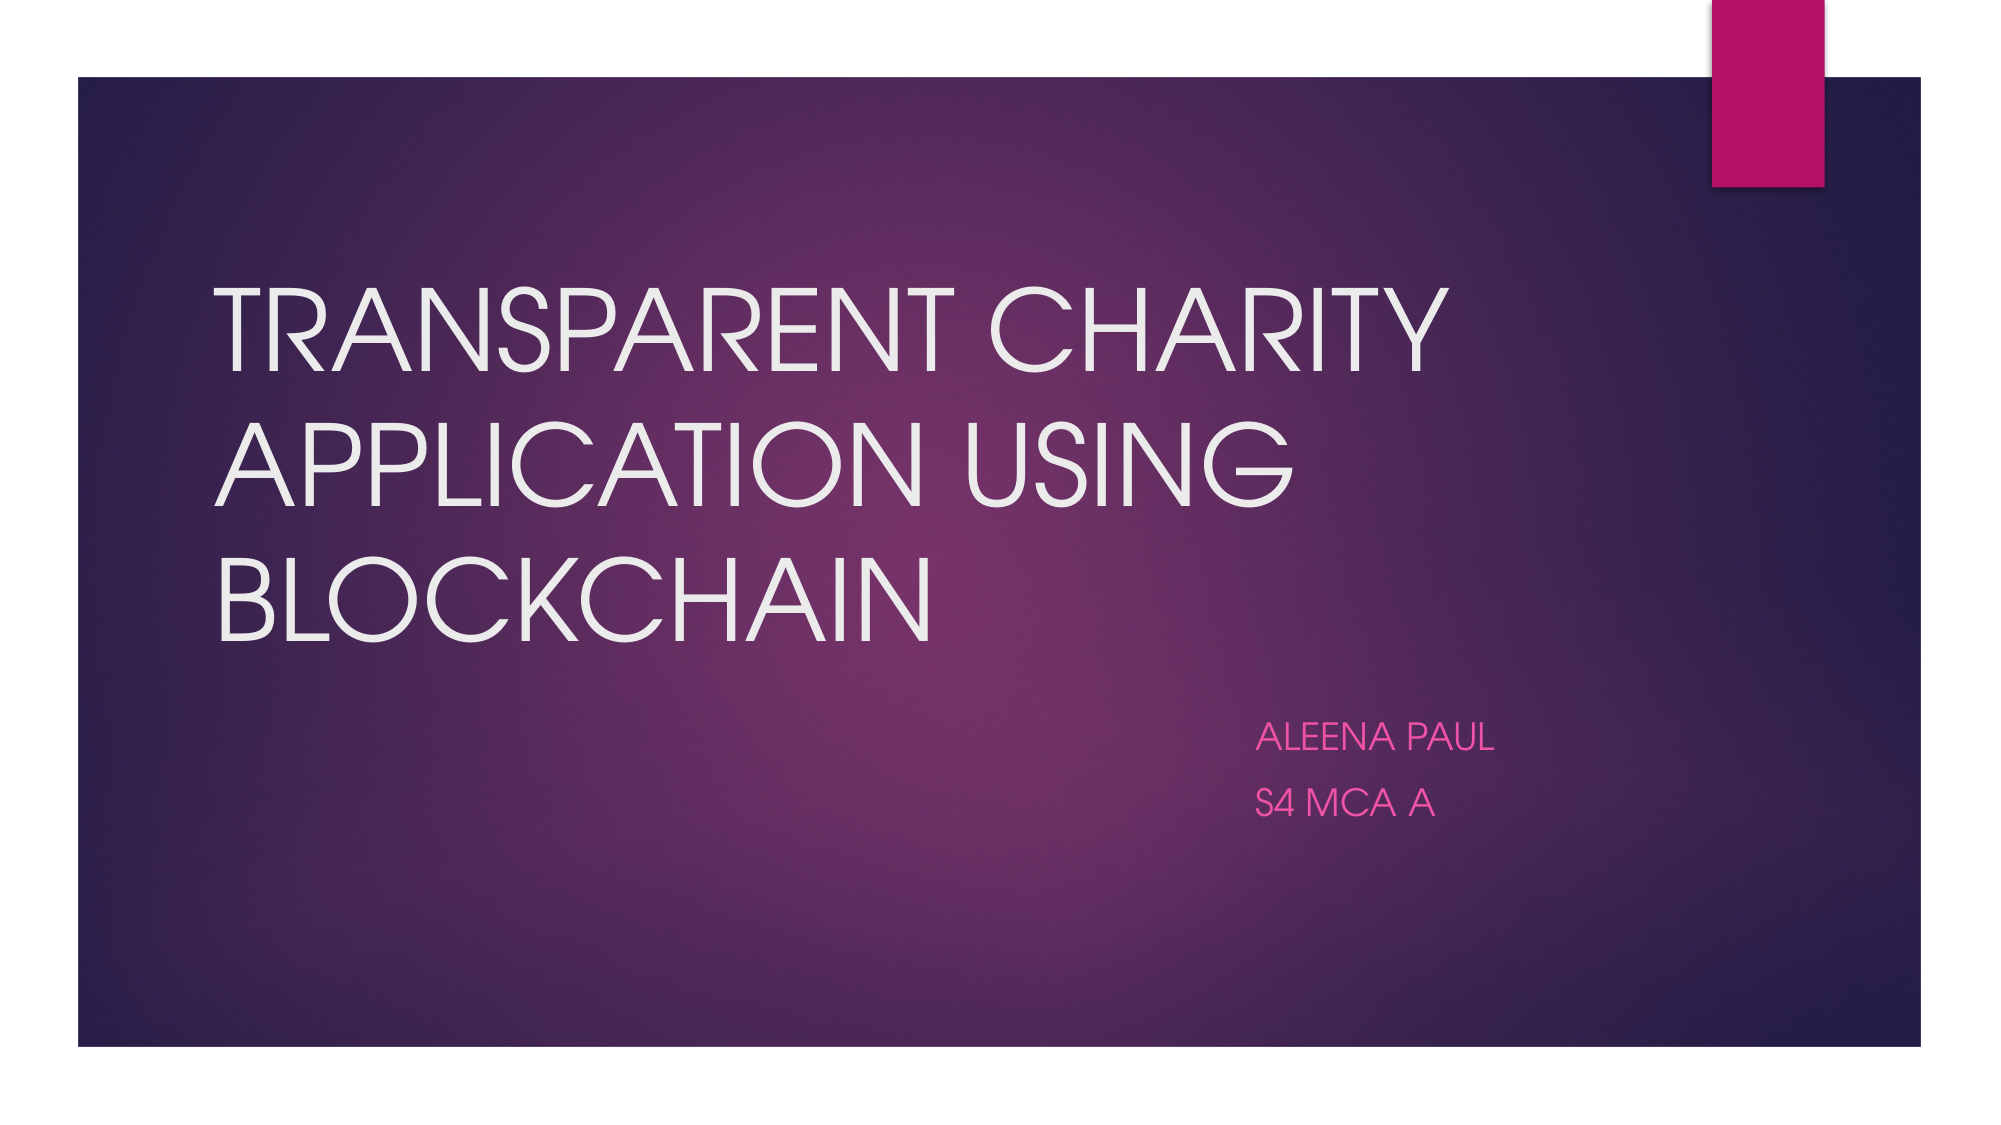

# TRANSPARENT CHARITY APPLICATION USING BLOCKCHAIN
ALEENA PAUL
S4 mca a